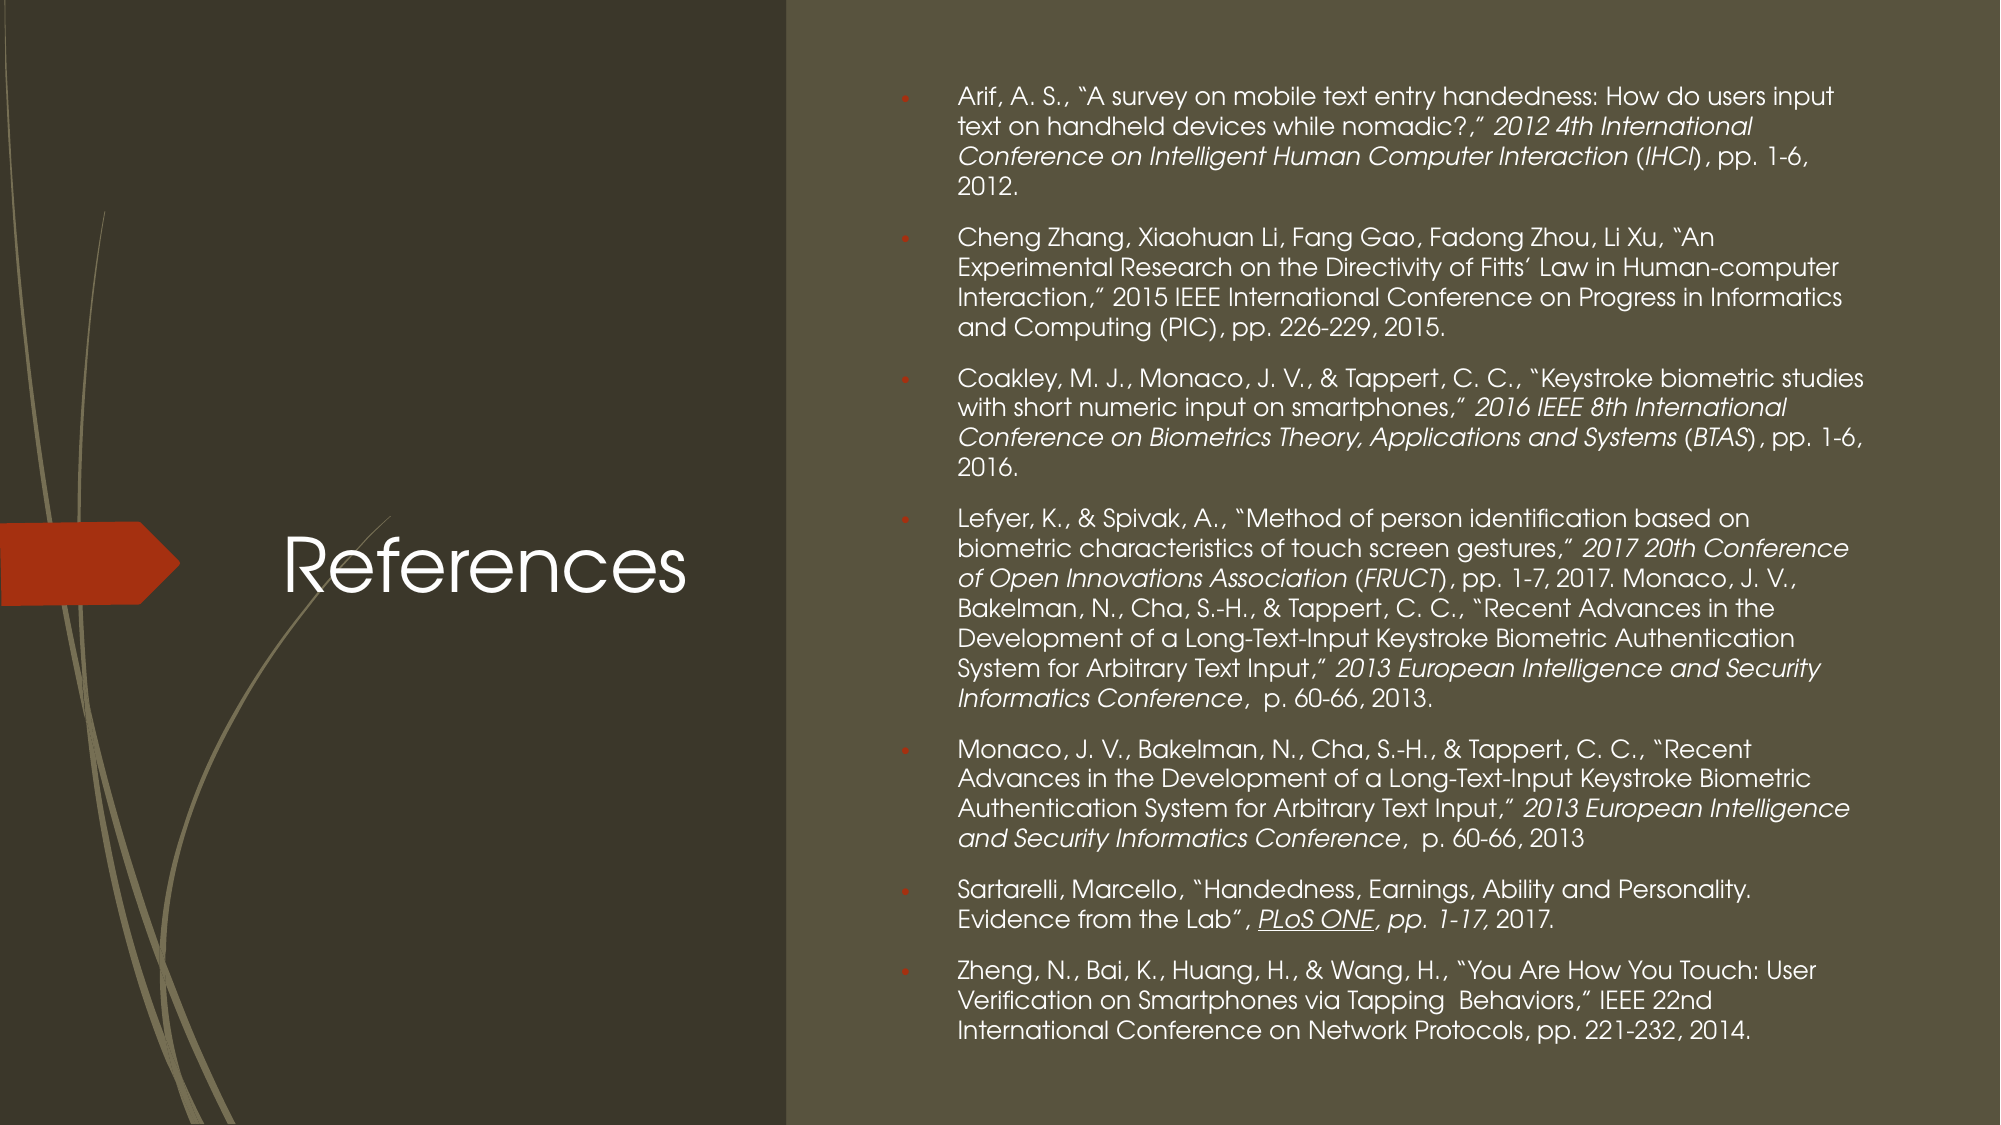

Arif, A. S., “A survey on mobile text entry handedness: How do users input text on handheld devices while nomadic?,” 2012 4th International Conference on Intelligent Human Computer Interaction (IHCI), pp. 1-6, 2012.
Cheng Zhang, Xiaohuan Li, Fang Gao, Fadong Zhou, Li Xu, “An Experimental Research on the Directivity of Fitts’ Law in Human-computer Interaction,” 2015 IEEE International Conference on Progress in Informatics and Computing (PIC), pp. 226-229, 2015.
Coakley, M. J., Monaco, J. V., & Tappert, C. C., “Keystroke biometric studies with short numeric input on smartphones,” 2016 IEEE 8th International Conference on Biometrics Theory, Applications and Systems (BTAS), pp. 1-6, 2016.
Lefyer, K., & Spivak, A., “Method of person identification based on biometric characteristics of touch screen gestures,” 2017 20th Conference of Open Innovations Association (FRUCT), pp. 1-7, 2017. Monaco, J. V., Bakelman, N., Cha, S.-H., & Tappert, C. C., “Recent Advances in the Development of a Long-Text-Input Keystroke Biometric Authentication System for Arbitrary Text Input,” 2013 European Intelligence and Security Informatics Conference,  p. 60-66, 2013.
Monaco, J. V., Bakelman, N., Cha, S.-H., & Tappert, C. C., “Recent Advances in the Development of a Long-Text-Input Keystroke Biometric Authentication System for Arbitrary Text Input,” 2013 European Intelligence and Security Informatics Conference,  p. 60-66, 2013
Sartarelli, Marcello, “Handedness, Earnings, Ability and Personality. Evidence from the Lab”, PLoS ONE, pp. 1-17, 2017.
Zheng, N., Bai, K., Huang, H., & Wang, H., “You Are How You Touch: User Verification on Smartphones via Tapping  Behaviors,” IEEE 22nd International Conference on Network Protocols, pp. 221-232, 2014.
# References